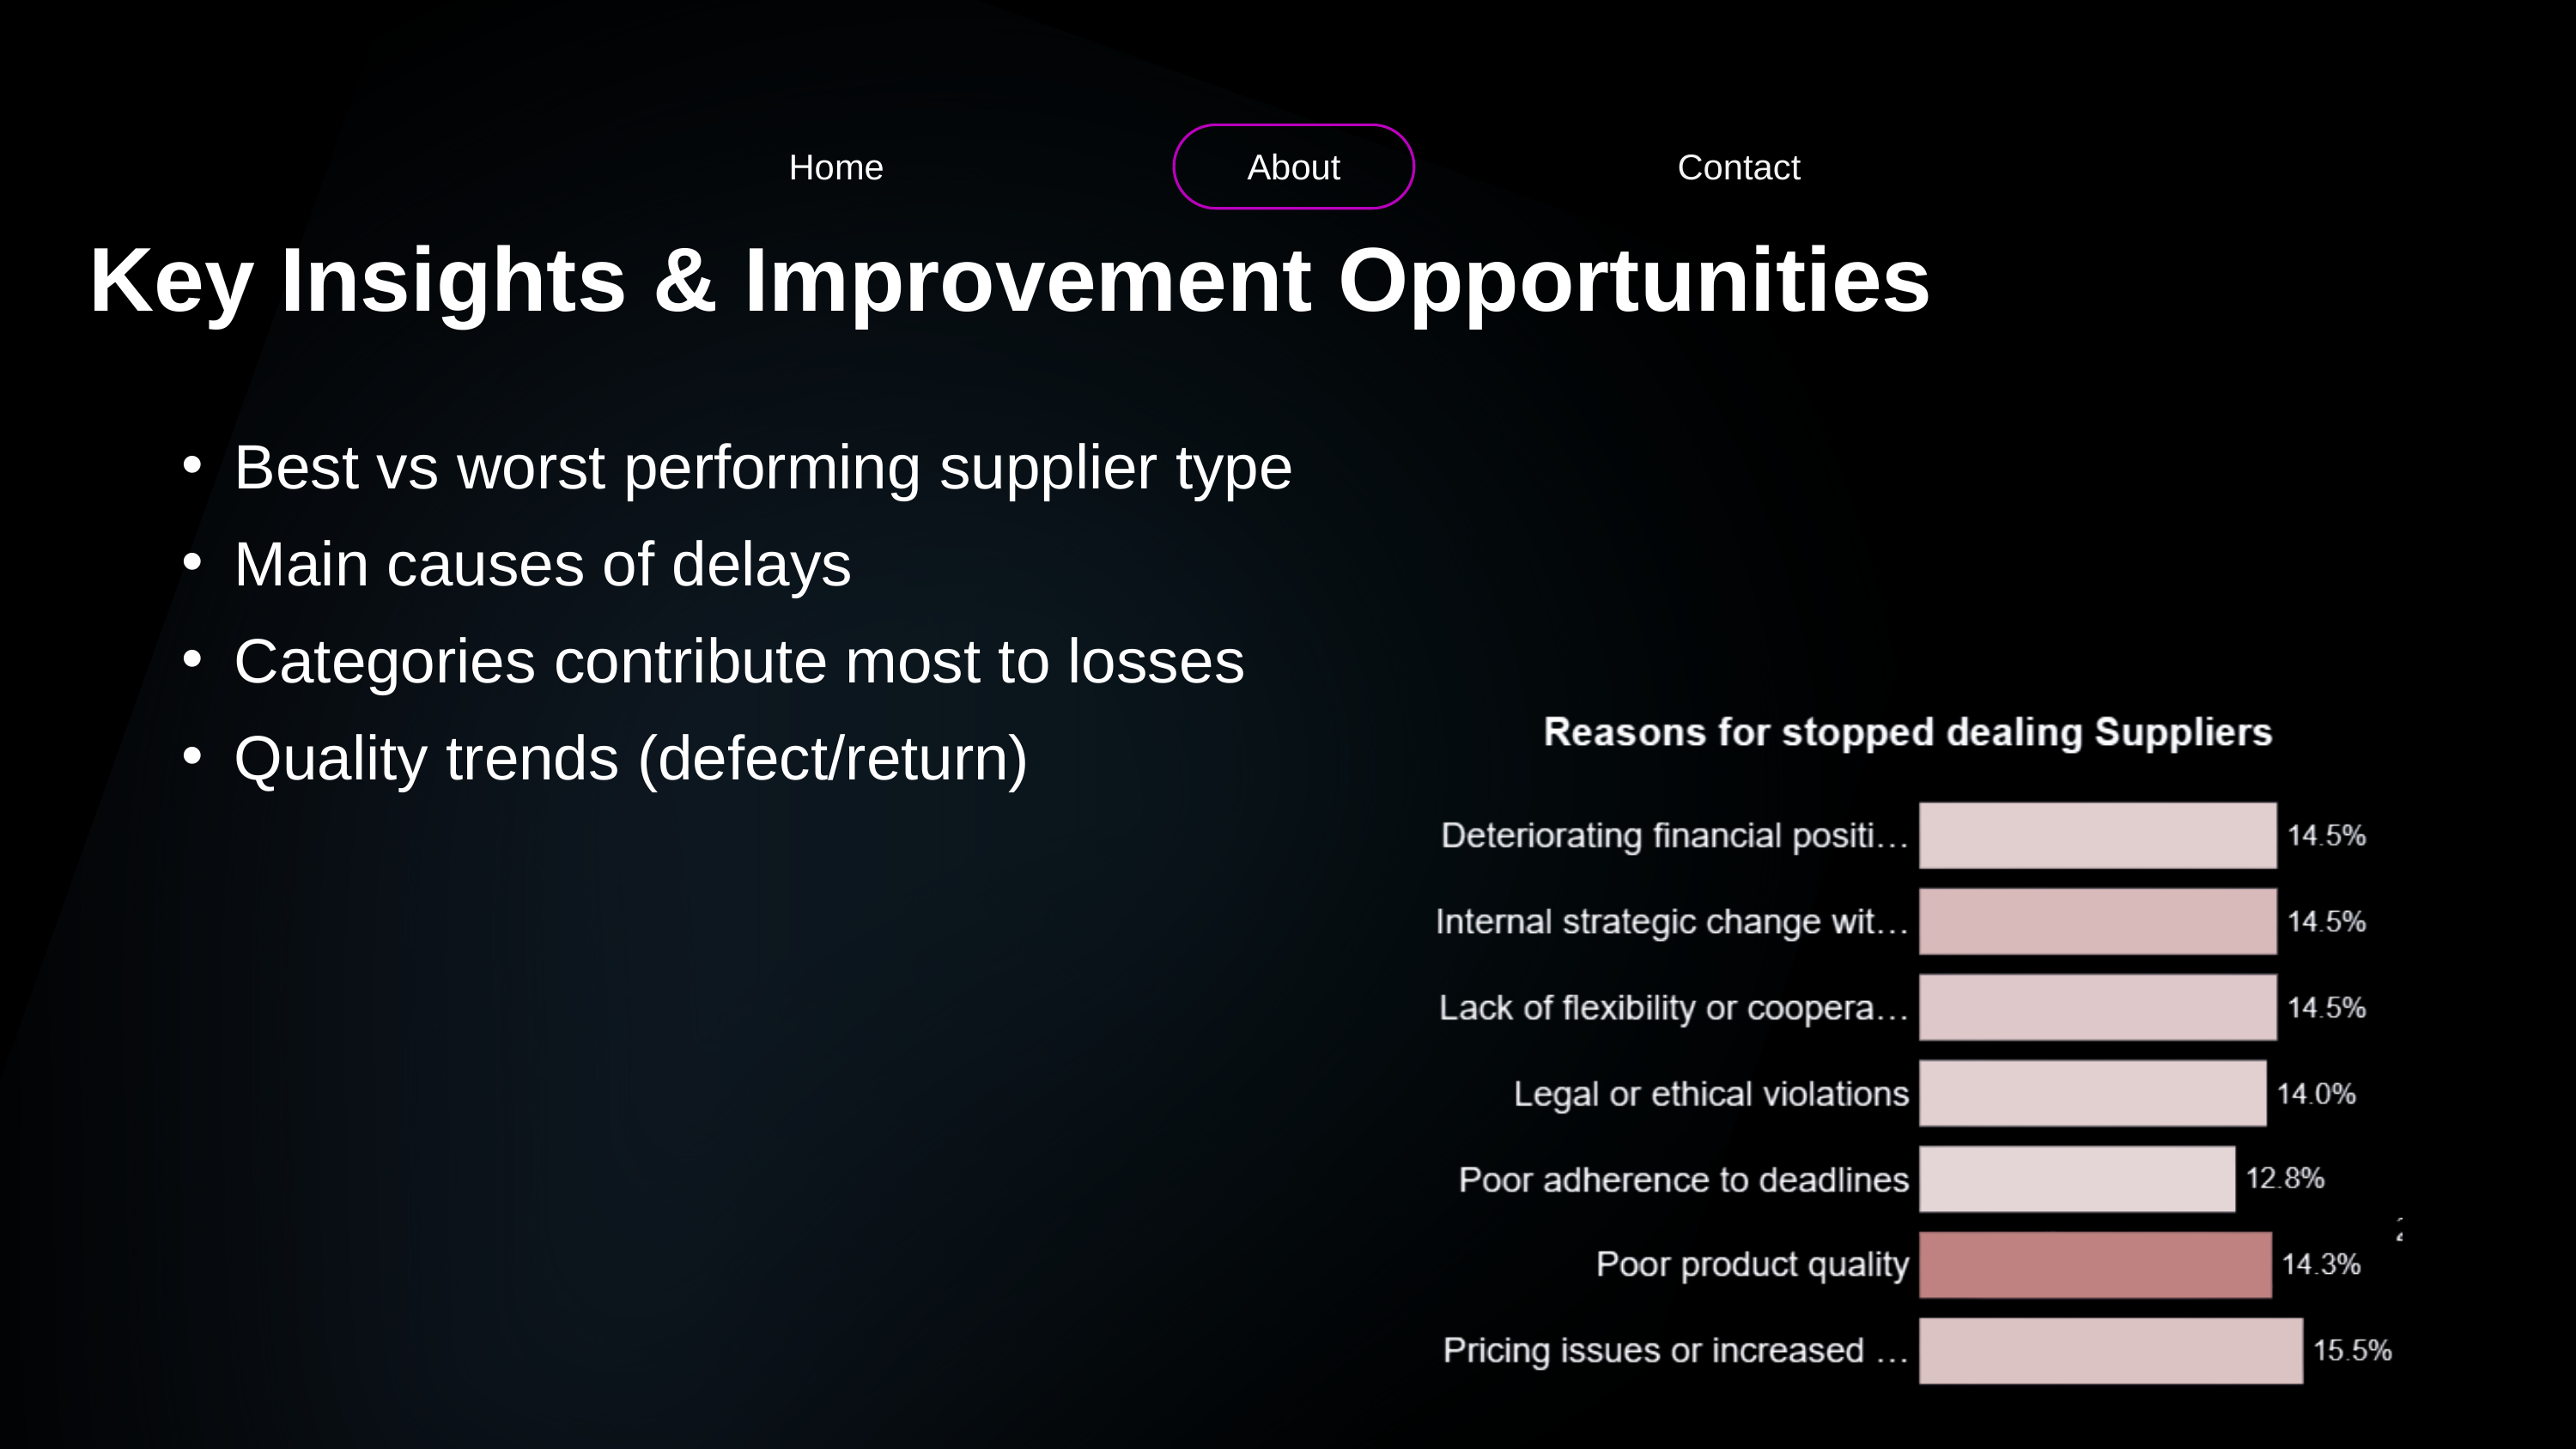

Home
About
Contact
Key Insights & Improvement Opportunities
Best vs worst performing supplier type
Main causes of delays
Categories contribute most to losses
Quality trends (defect/return)